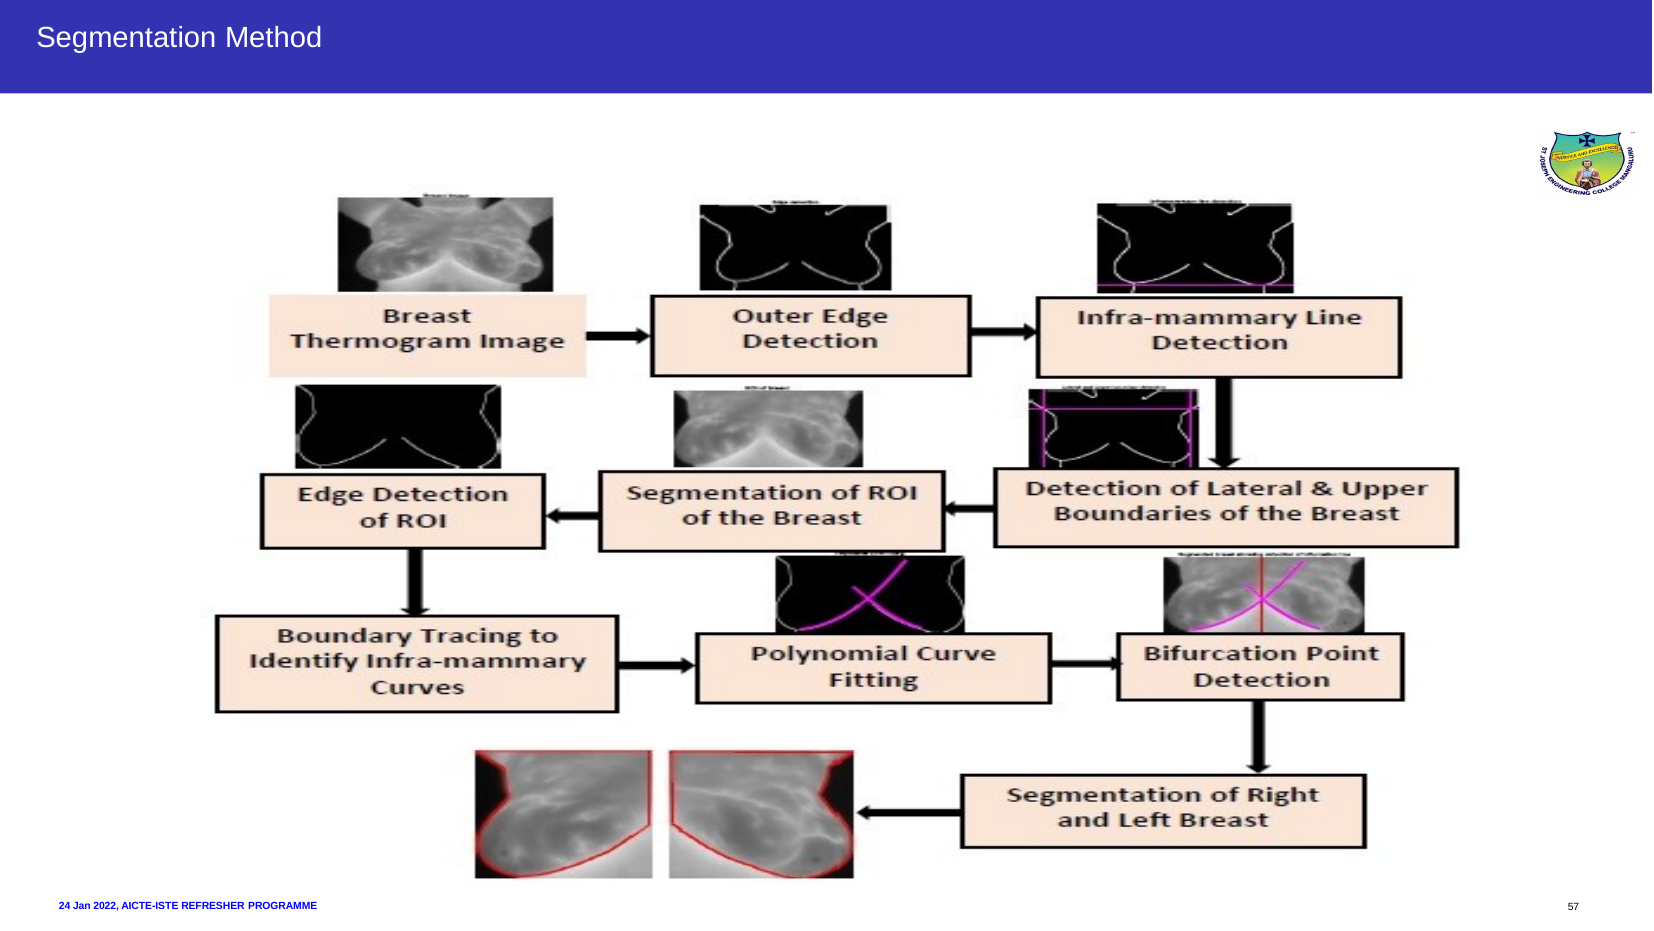

Segmentation Method

24 Jan 2022, AICTE-ISTE REFRESHER PROGRAMME
57